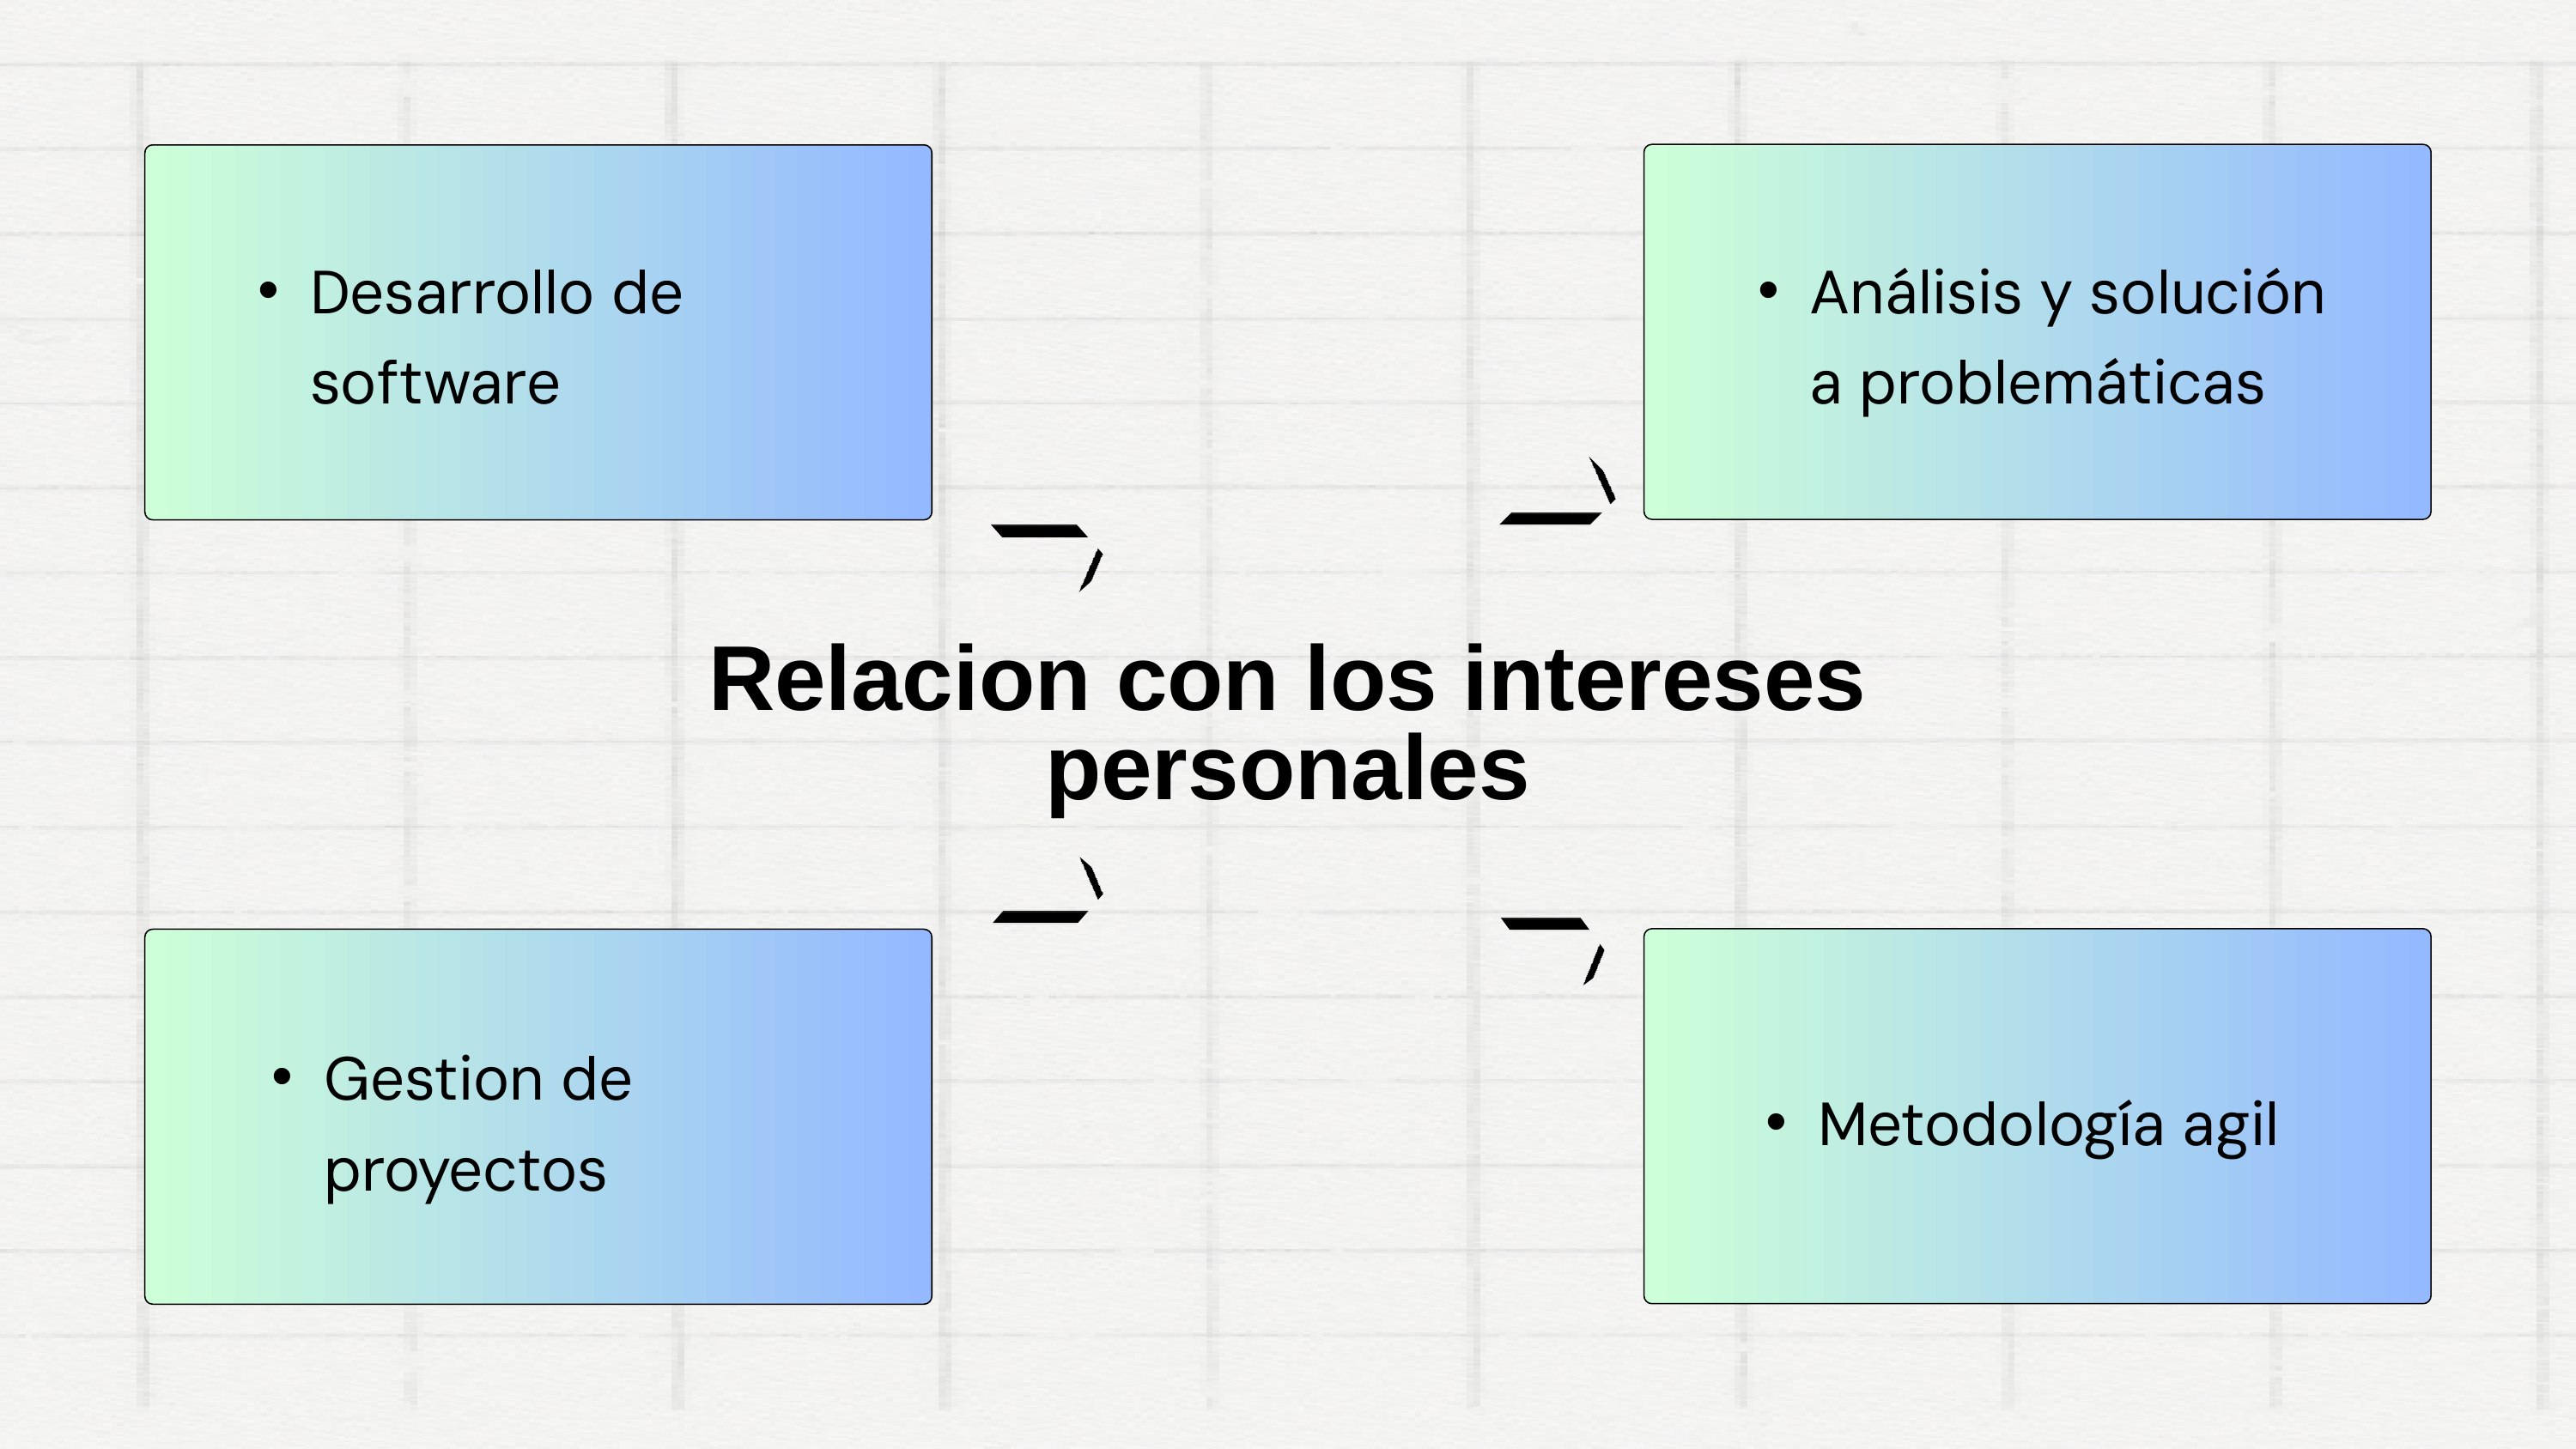

Desarrollo de software
Análisis y solución a problemáticas

Relacion con los intereses personales

Gestion de proyectos
Metodología agil